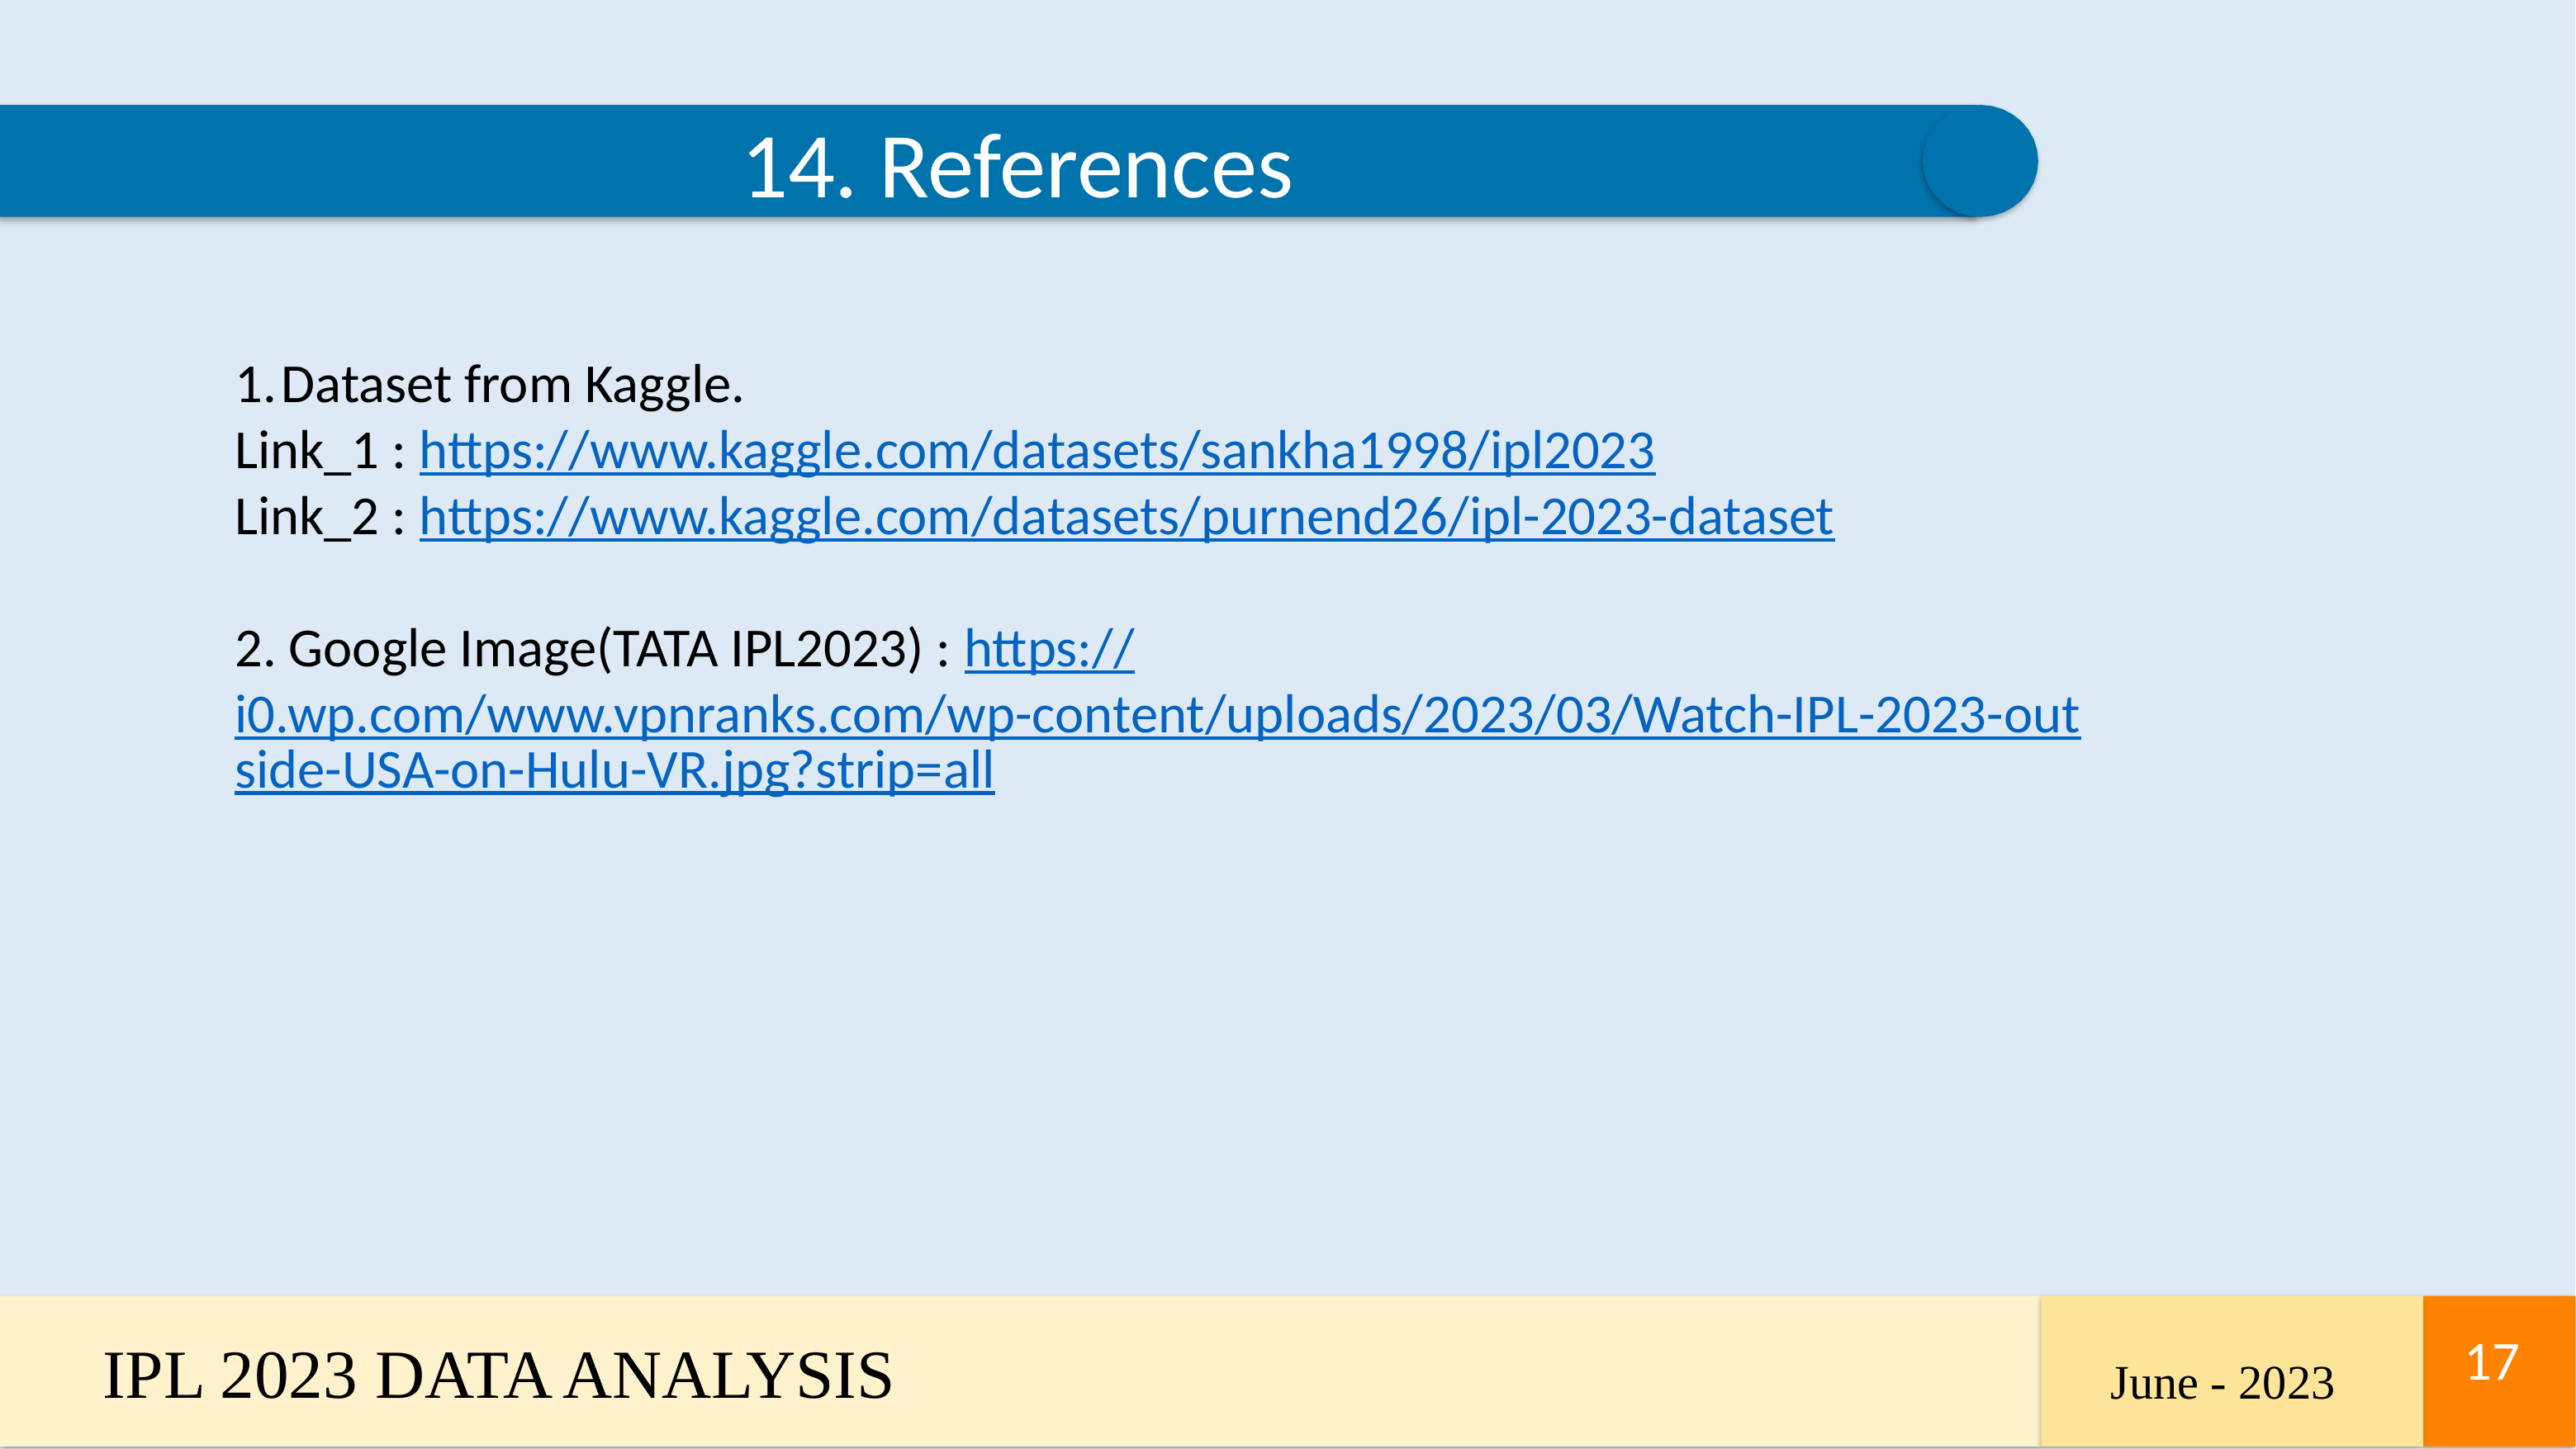

14. References

Dataset from Kaggle.
Link_1 : https://www.kaggle.com/datasets/sankha1998/ipl2023
Link_2 : https://www.kaggle.com/datasets/purnend26/ipl-2023-dataset

2. Google Image(TATA IPL2023) : https://i0.wp.com/www.vpnranks.com/wp-content/uploads/2023/03/Watch-IPL-2023-outside-USA-on-Hulu-VR.jpg?strip=all

IPL 2023 DATA ANALYSIS
17
17
June - 2023